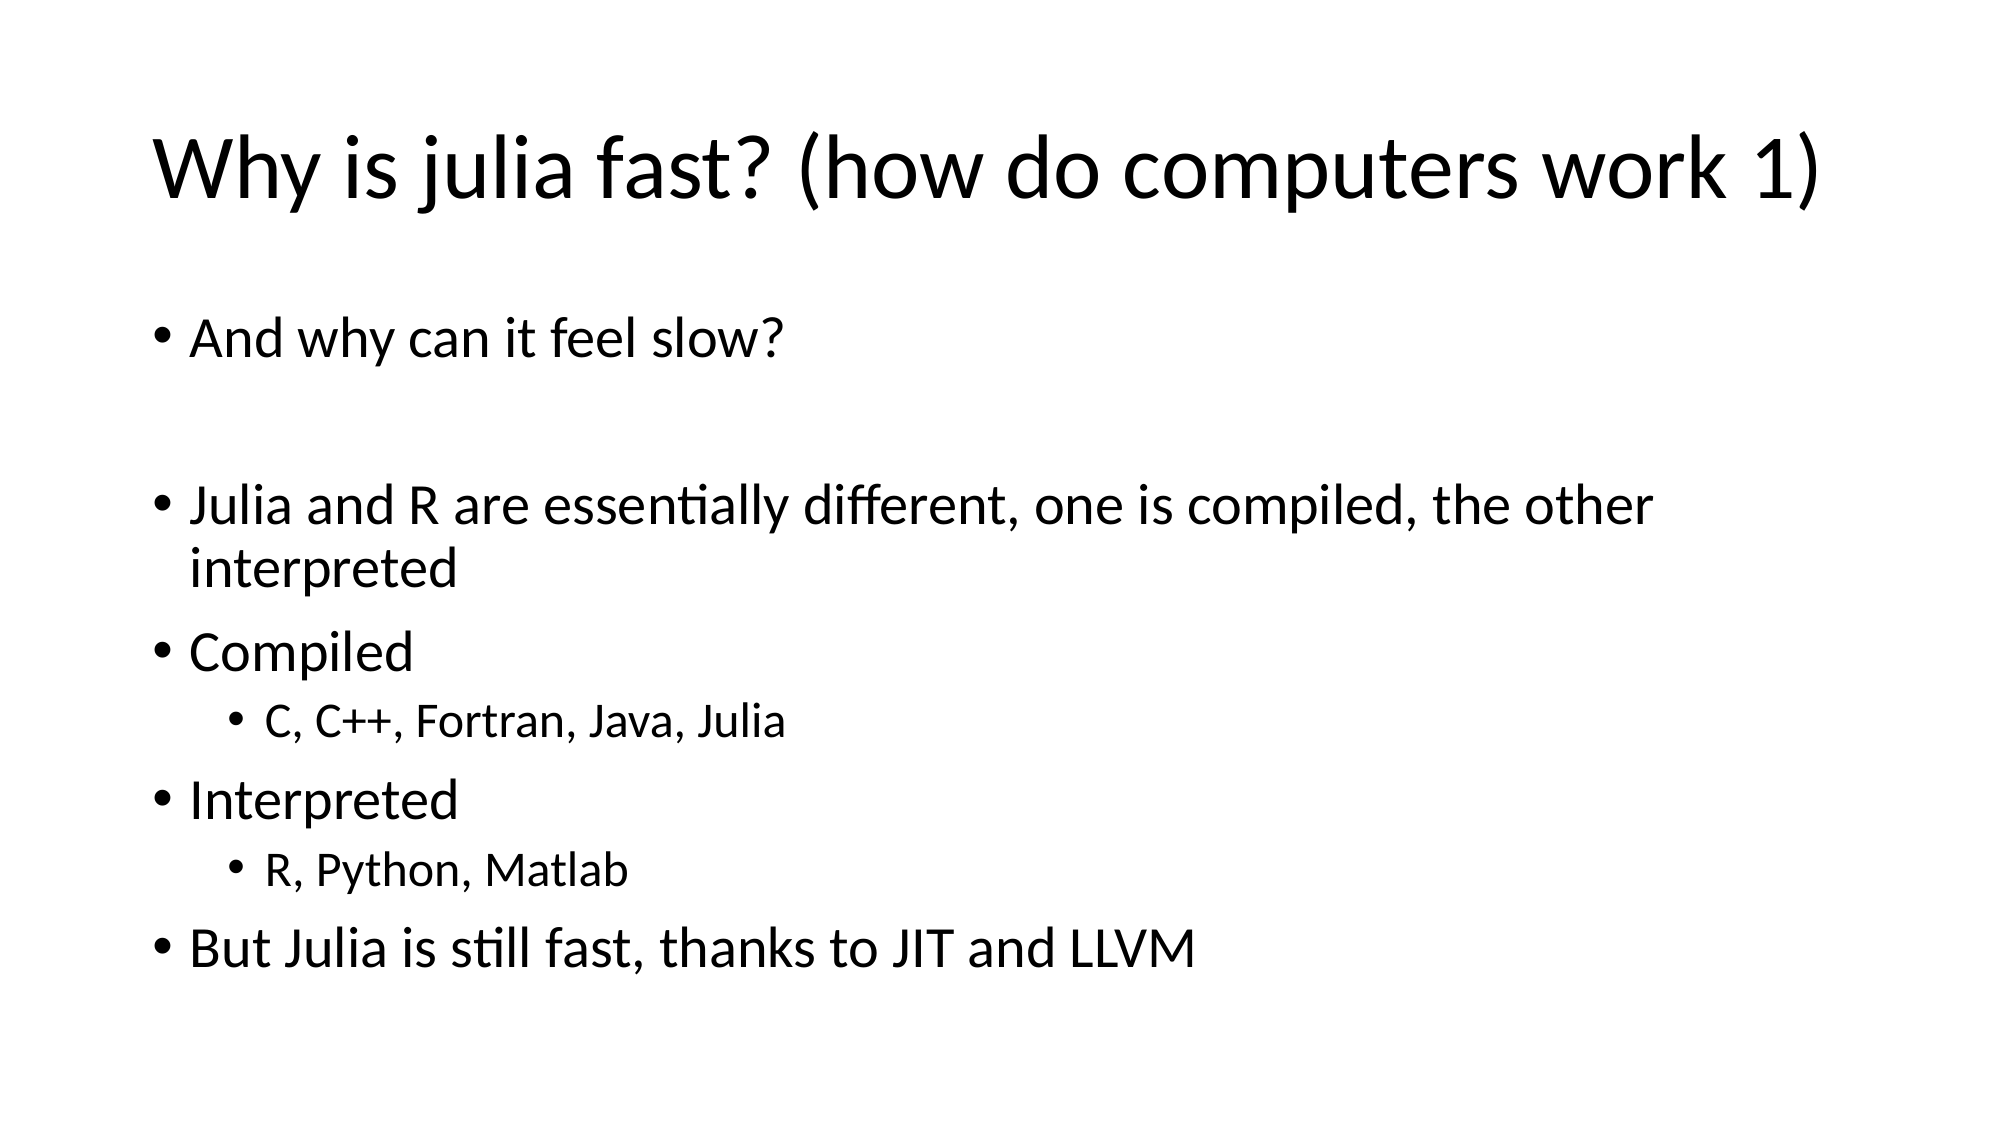

# Why is julia fast? (how do computers work 1)
And why can it feel slow?

Julia and R are essentially different, one is compiled, the other interpreted
Compiled
C, C++, Fortran, Java, Julia
Interpreted
R, Python, Matlab
But Julia is still fast, thanks to JIT and LLVM